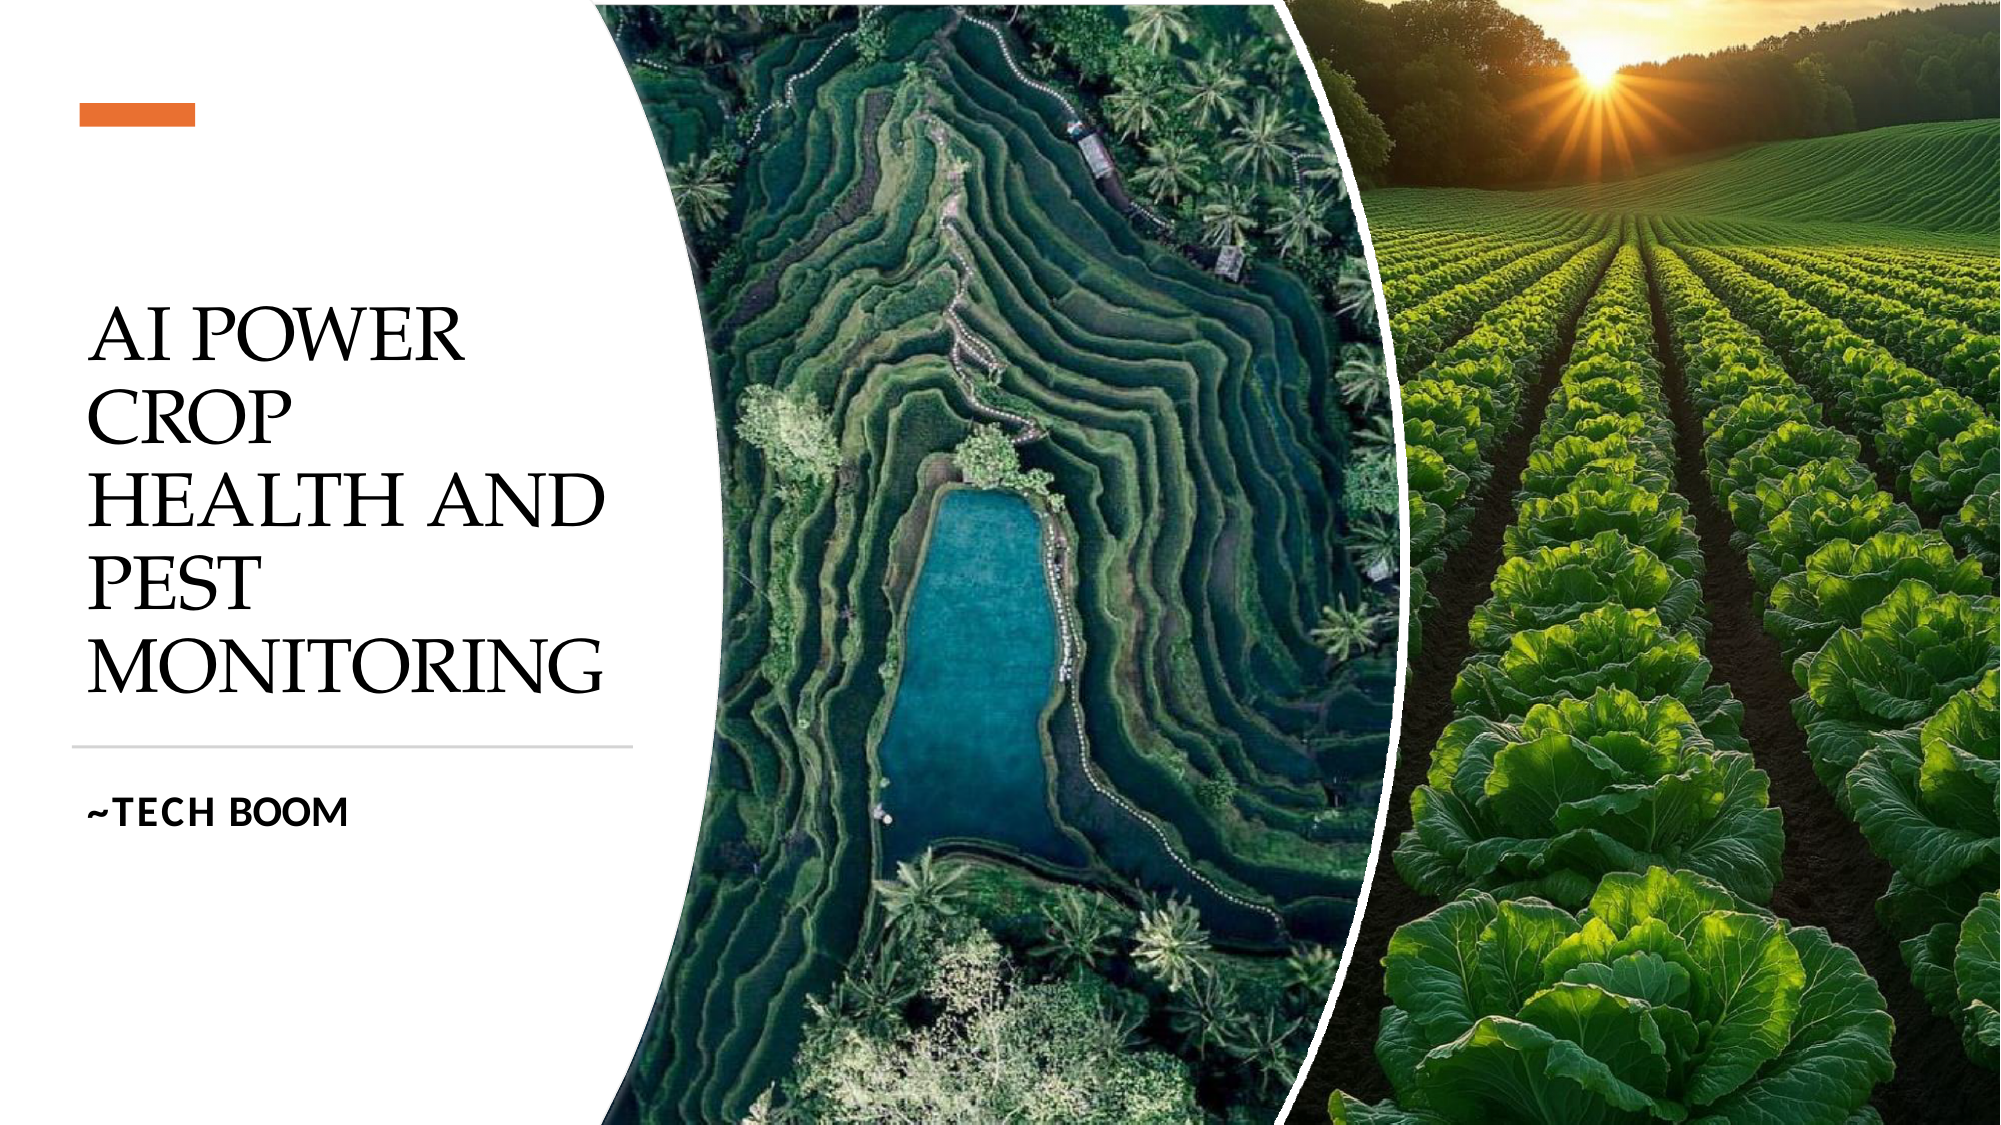

# AI POWER CROP HEALTH AND PEST MONITORING
~TECH BOOM